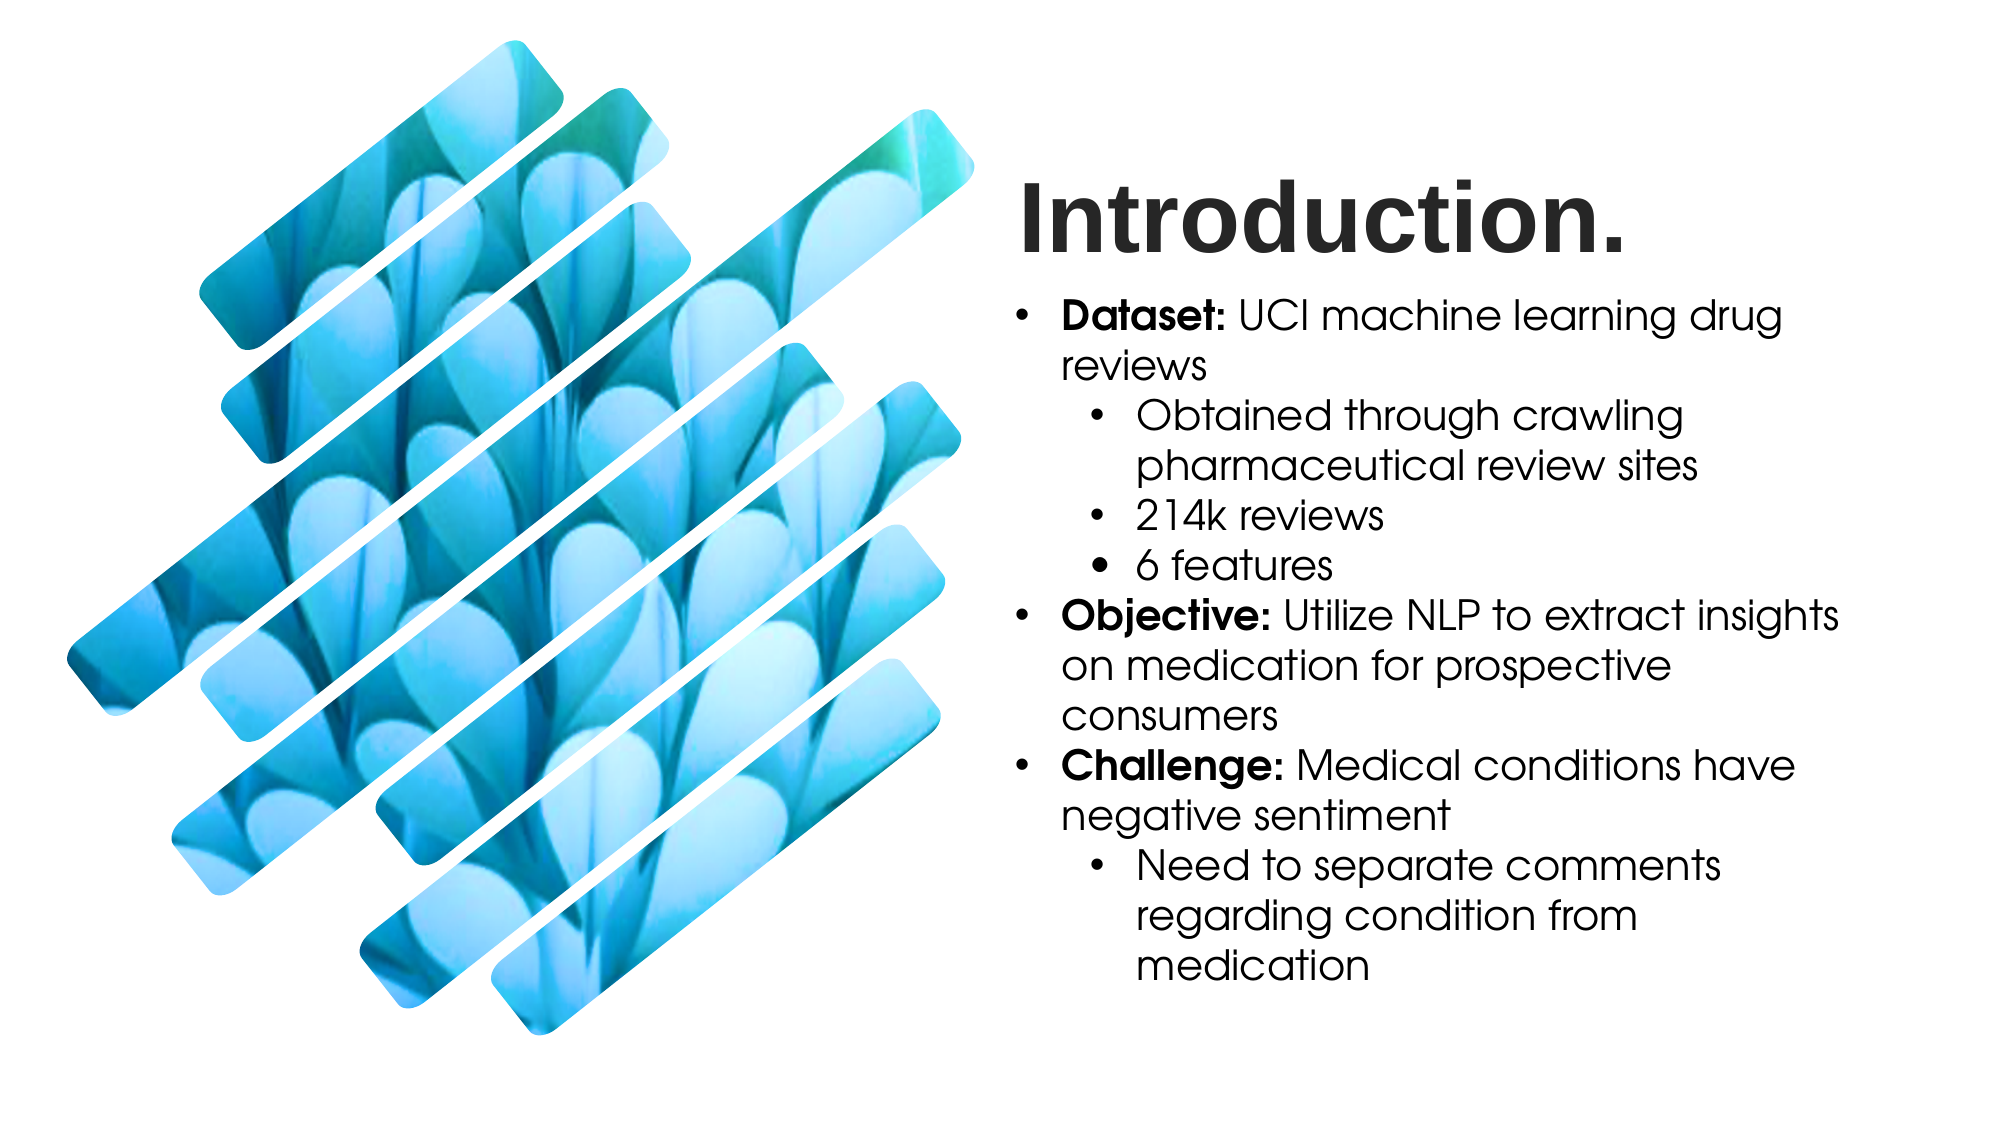

# Introduction.
Dataset: UCI machine learning drug reviews
Obtained through crawling pharmaceutical review sites
214k reviews
6 features
Objective: Utilize NLP to extract insights on medication for prospective consumers
Challenge: Medical conditions have negative sentiment
Need to separate comments regarding condition from medication